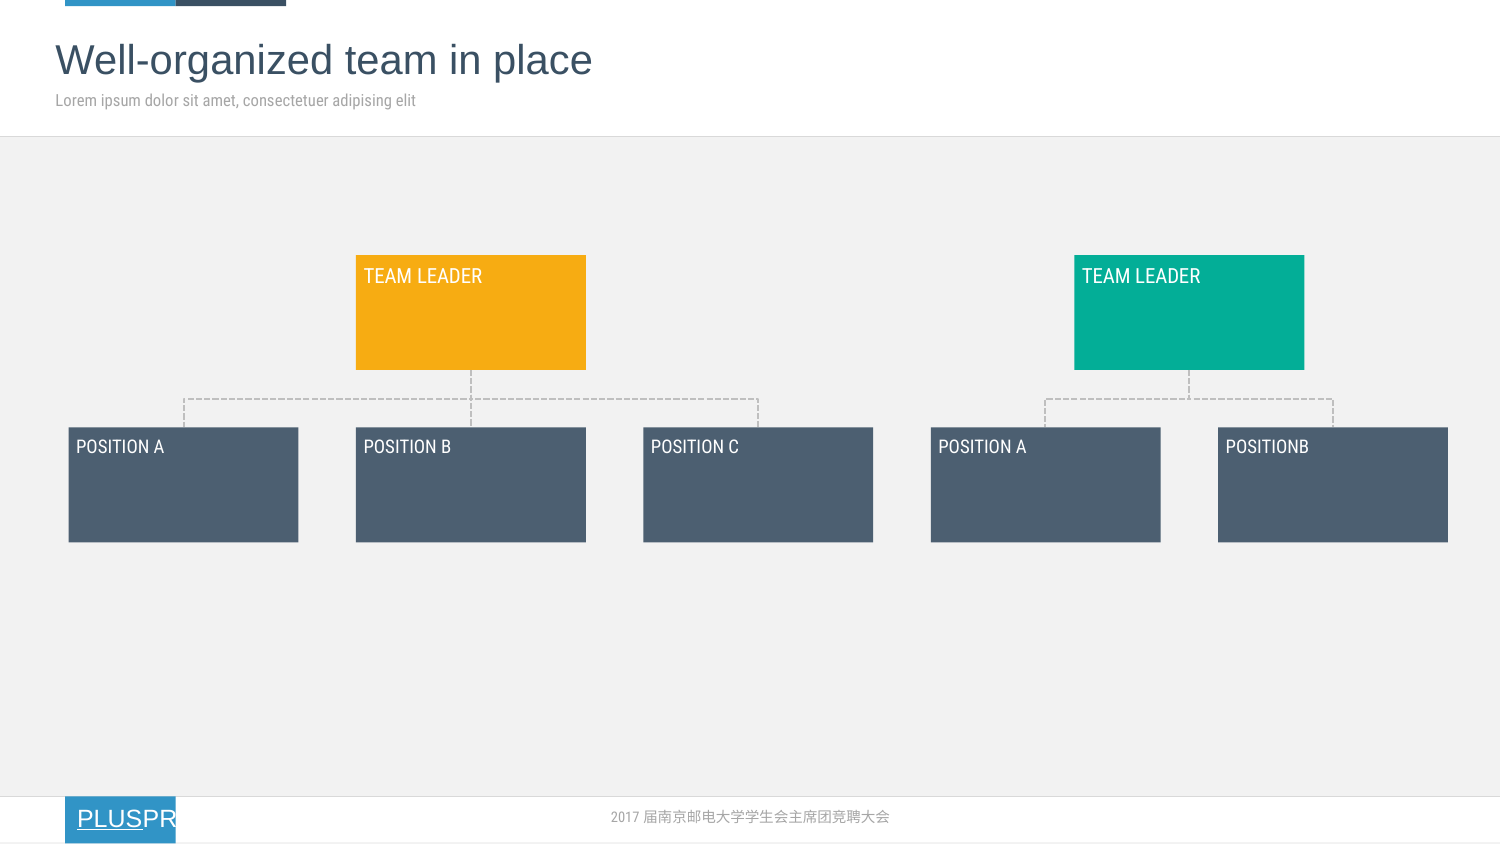

# Well-organized team in place
Lorem ipsum dolor sit amet, consectetuer adipising elit

TEAM LEADER

TEAM LEADER

POSITION A

POSITION B

POSITION C

POSITION A

POSITIONB